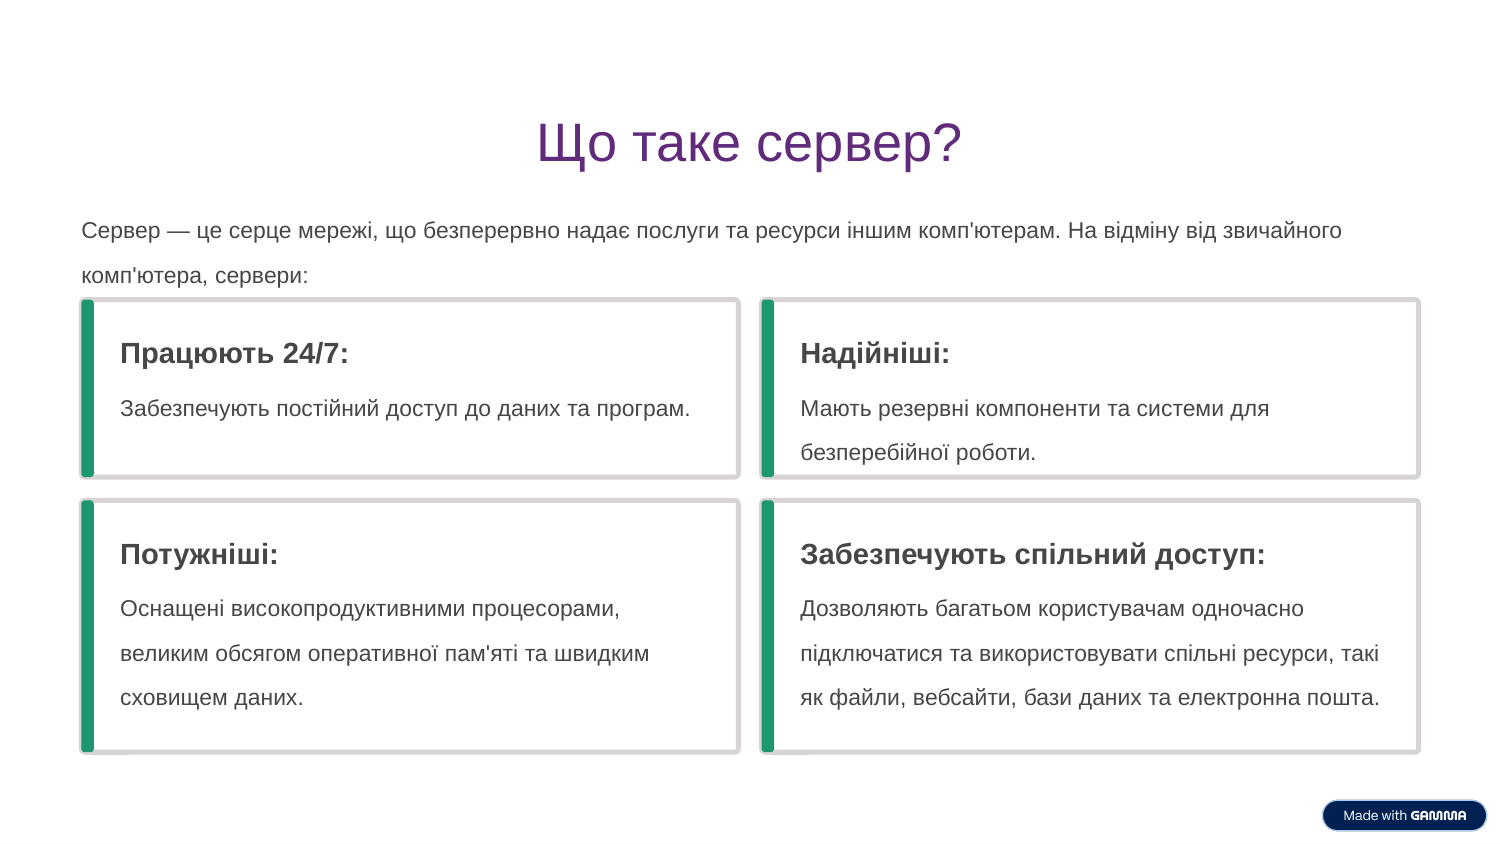

Що таке сервер?
Сервер — це серце мережі, що безперервно надає послуги та ресурси іншим комп'ютерам. На відміну від звичайного комп'ютера, сервери:

Працюють 24/7:
Надійніші:
Забезпечують постійний доступ до даних та програм.
Мають резервні компоненти та системи для безперебійної роботи.

Потужніші:
Забезпечують спільний доступ:
Оснащені високопродуктивними процесорами, великим обсягом оперативної пам'яті та швидким сховищем даних.
Дозволяють багатьом користувачам одночасно підключатися та використовувати спільні ресурси, такі як файли, вебсайти, бази даних та електронна пошта.